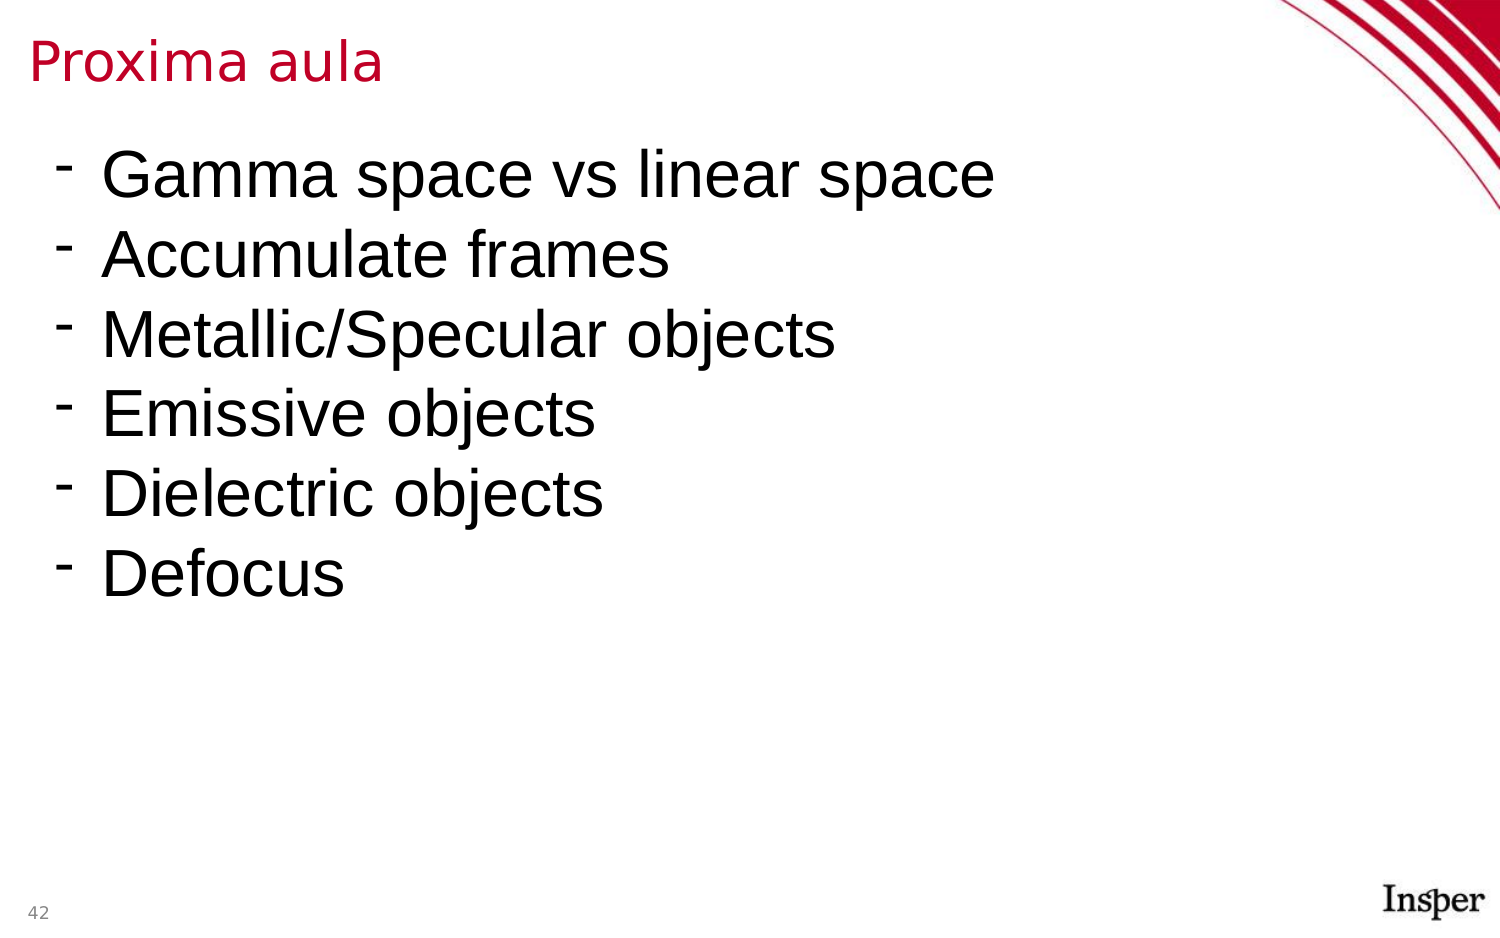

# Proxima aula
Gamma space vs linear space
Accumulate frames
Metallic/Specular objects
Emissive objects
Dielectric objects
Defocus

42